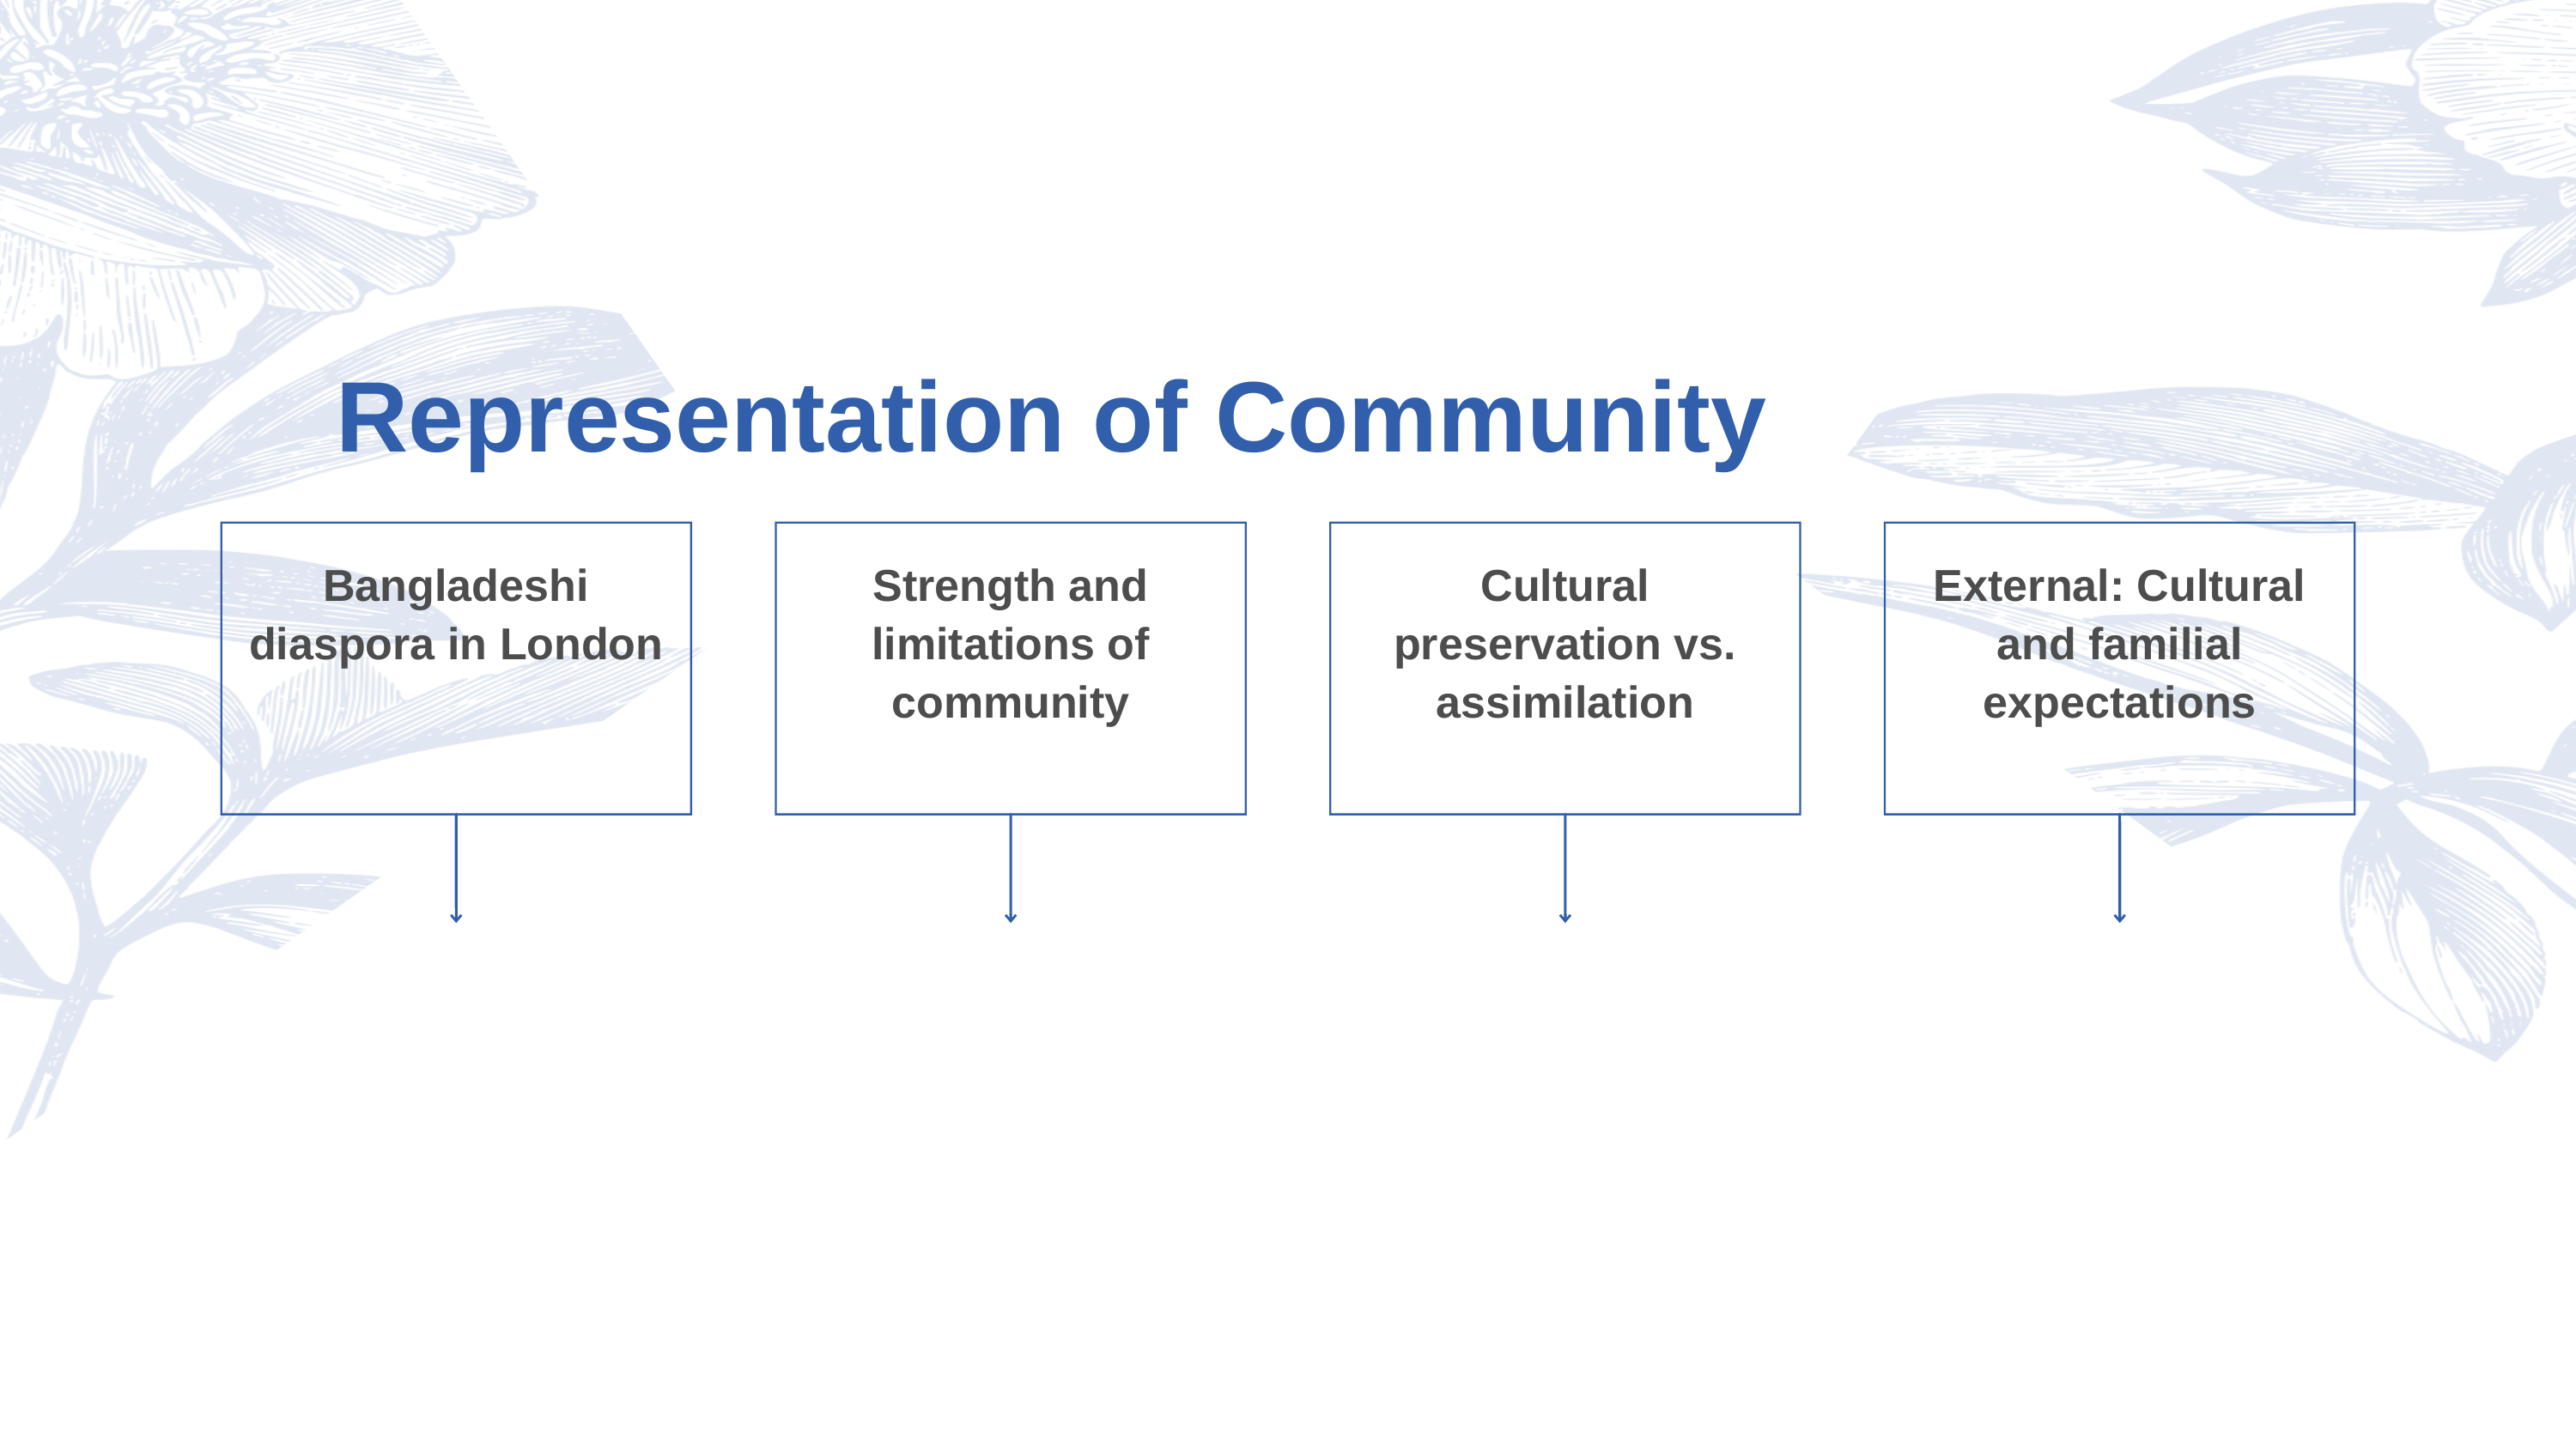

Representation of Community

Bangladeshi diaspora in London

Strength and limitations of community

Cultural preservation vs. assimilation

External: Cultural and familial expectations